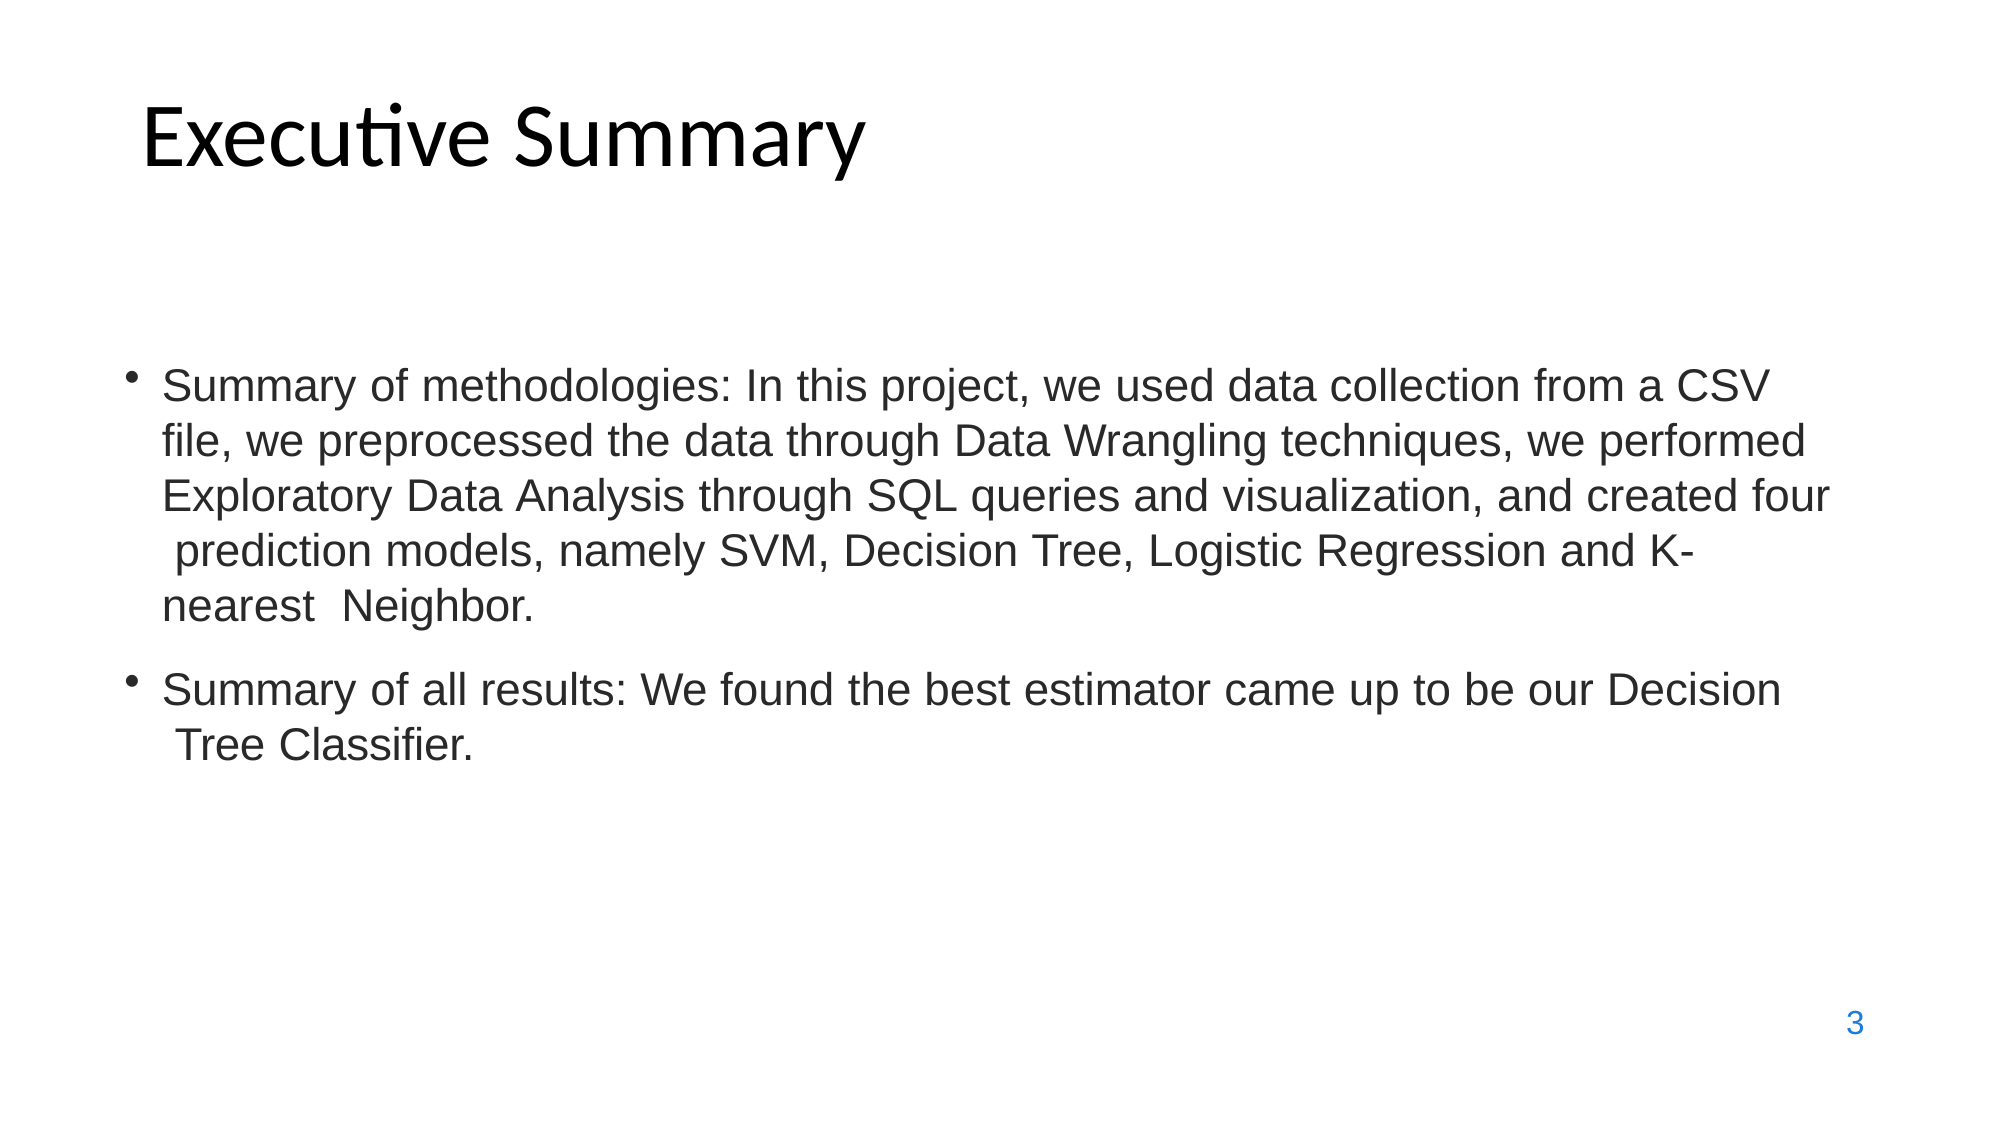

# Executive Summary
Summary of methodologies: In this project, we used data collection from a CSV  file, we preprocessed the data through Data Wrangling techniques, we performed  Exploratory Data Analysis through SQL queries and visualization, and created four  prediction models, namely SVM, Decision Tree, Logistic Regression and K-nearest  Neighbor.
Summary of all results: We found the best estimator came up to be our Decision  Tree Classifier.
3